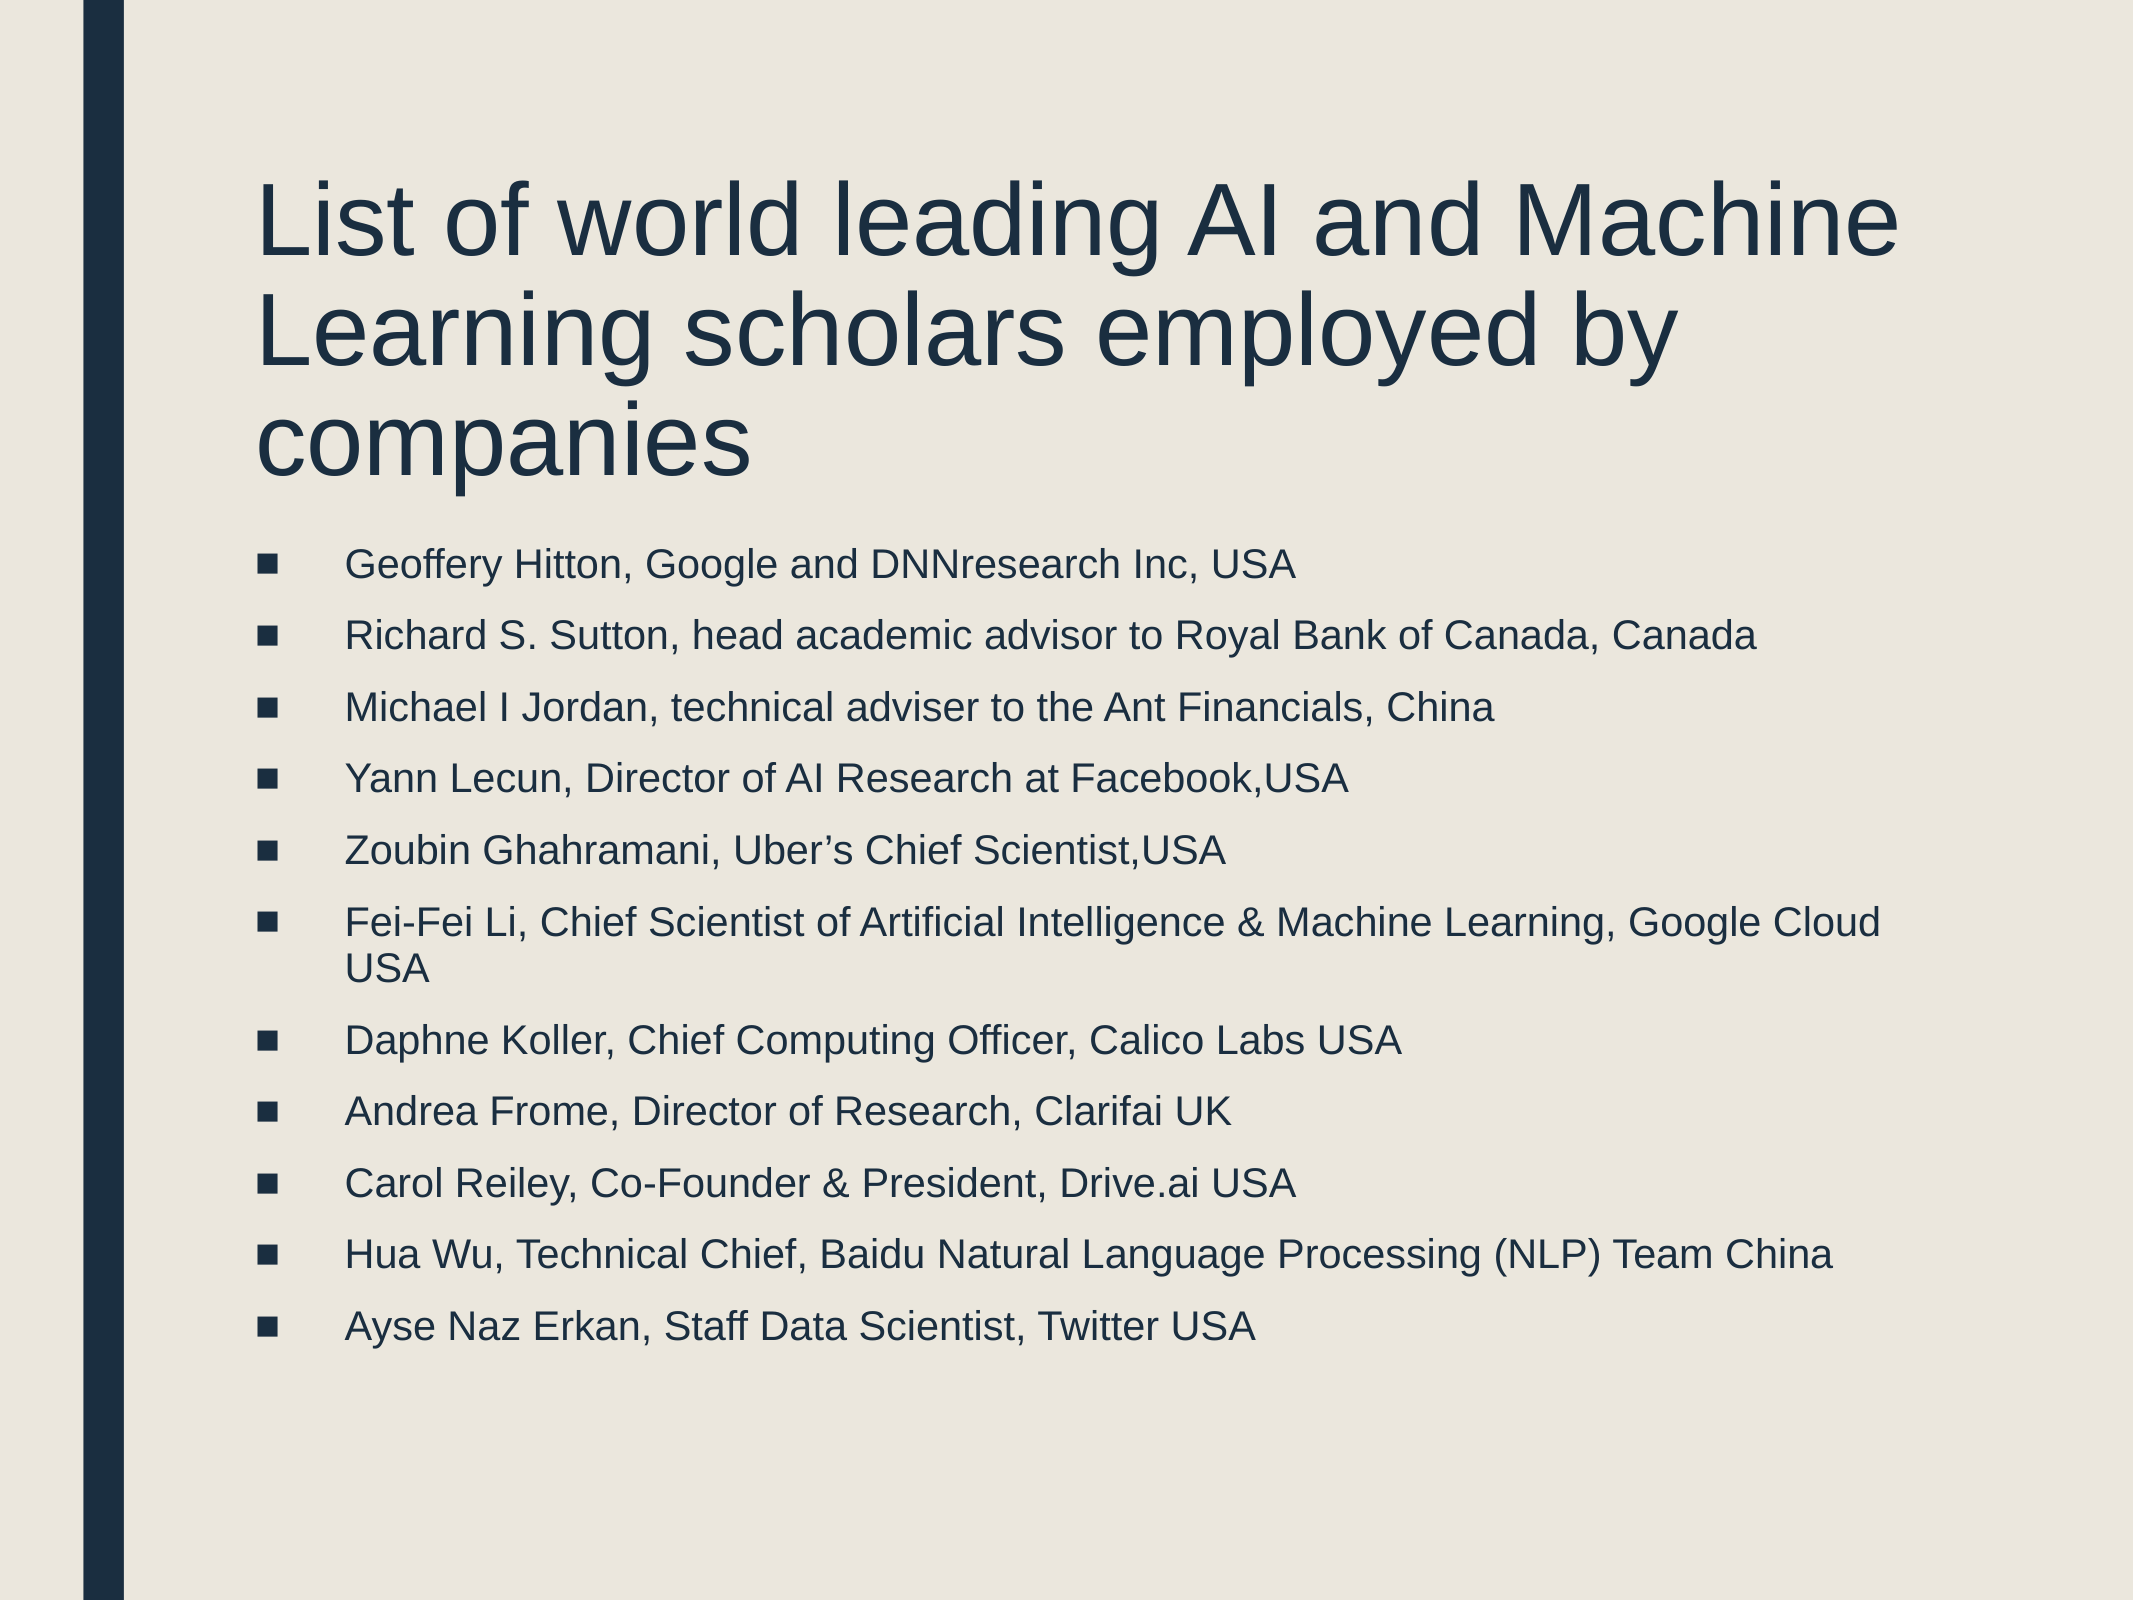

# List of world leading AI and Machine Learning scholars employed by companies
Geoffery Hitton, Google and DNNresearch Inc, USA
Richard S. Sutton, head academic advisor to Royal Bank of Canada, Canada
Michael I Jordan, technical adviser to the Ant Financials, China
Yann Lecun, Director of AI Research at Facebook,USA
Zoubin Ghahramani, Uber’s Chief Scientist,USA
Fei-Fei Li, Chief Scientist of Artificial Intelligence & Machine Learning, Google Cloud USA
Daphne Koller, Chief Computing Officer, Calico Labs USA
Andrea Frome, Director of Research, Clarifai UK
Carol Reiley, Co-Founder & President, Drive.ai USA
Hua Wu, Technical Chief, Baidu Natural Language Processing (NLP) Team China
Ayse Naz Erkan, Staff Data Scientist, Twitter USA